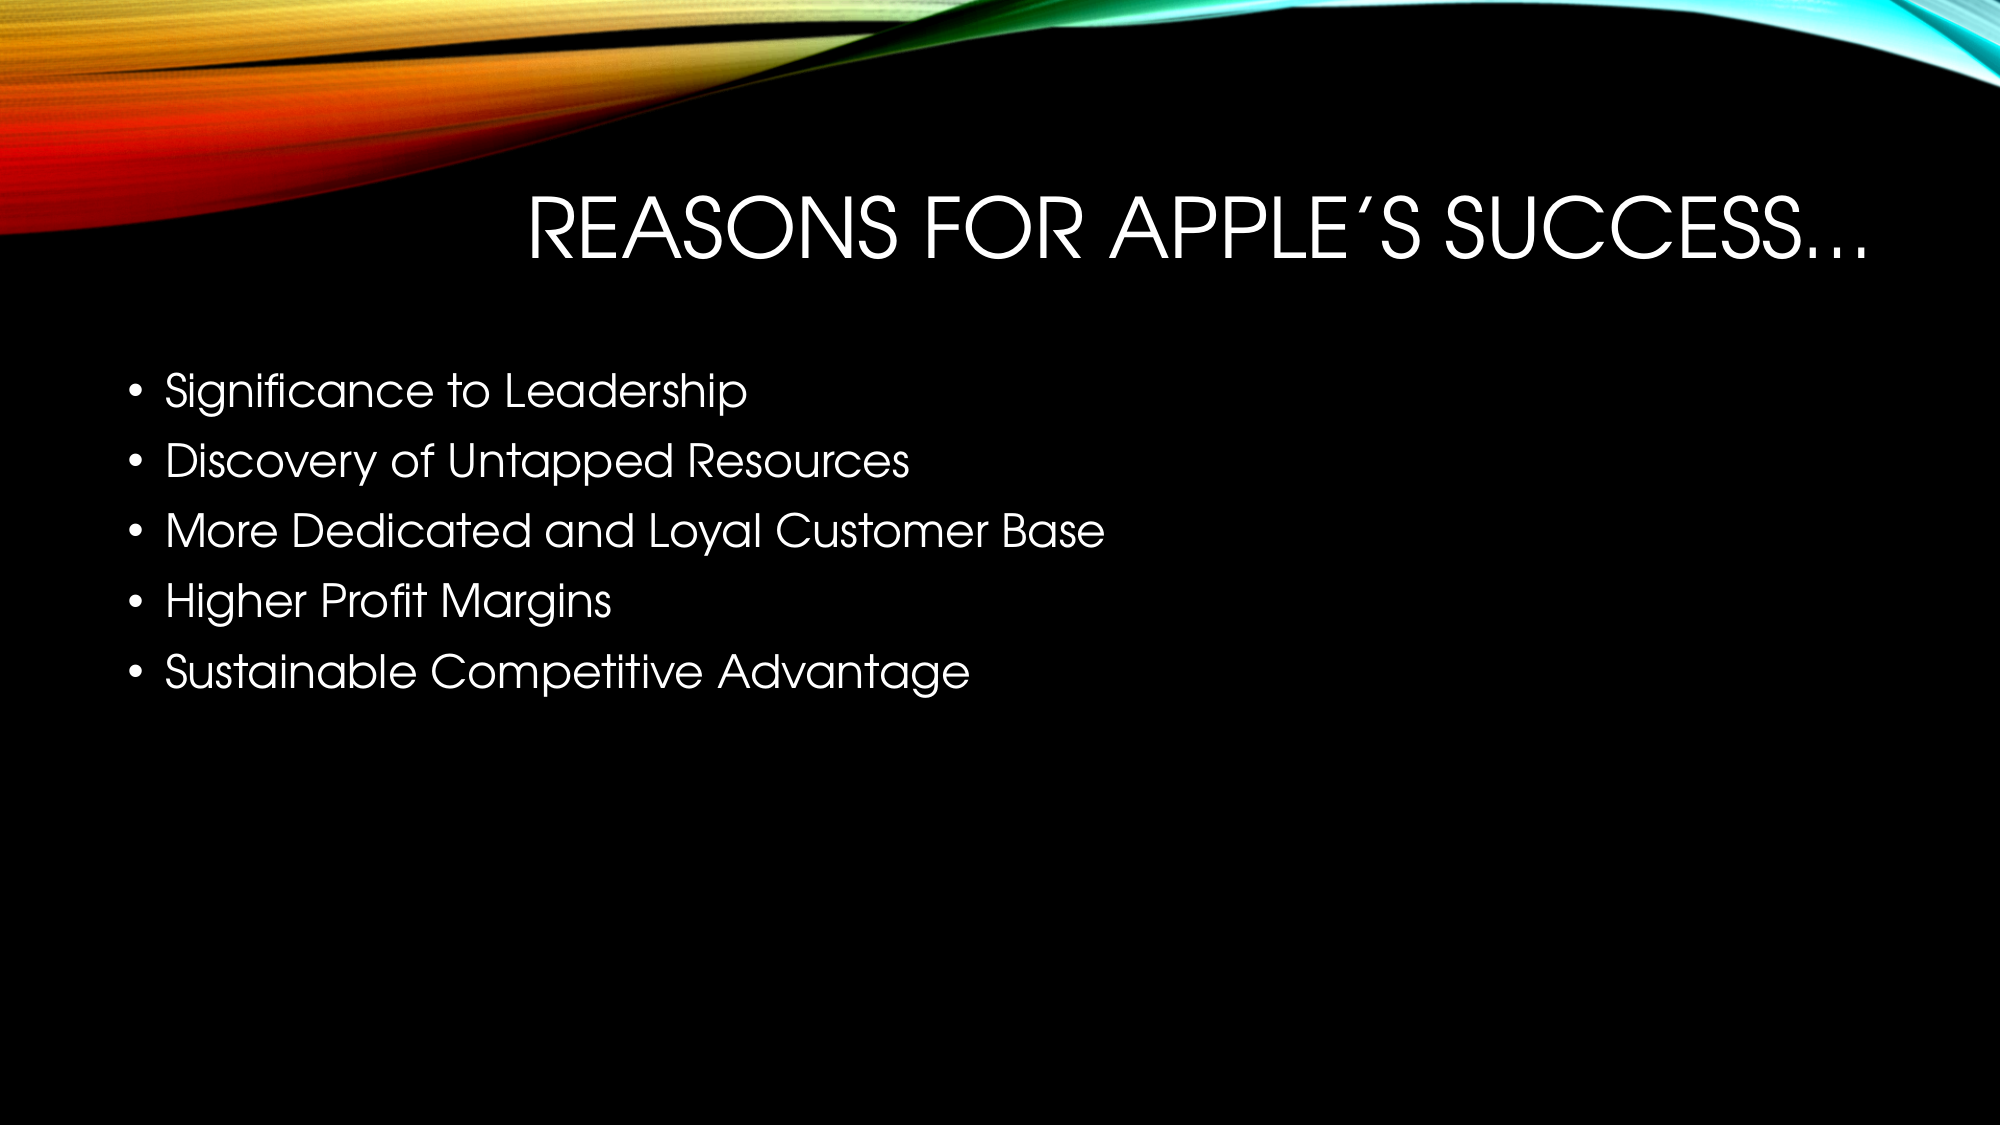

# REASONS FOR APPLE’S SUCCESS…
Significance to Leadership
Discovery of Untapped Resources
More Dedicated and Loyal Customer Base
Higher Profit Margins
Sustainable Competitive Advantage